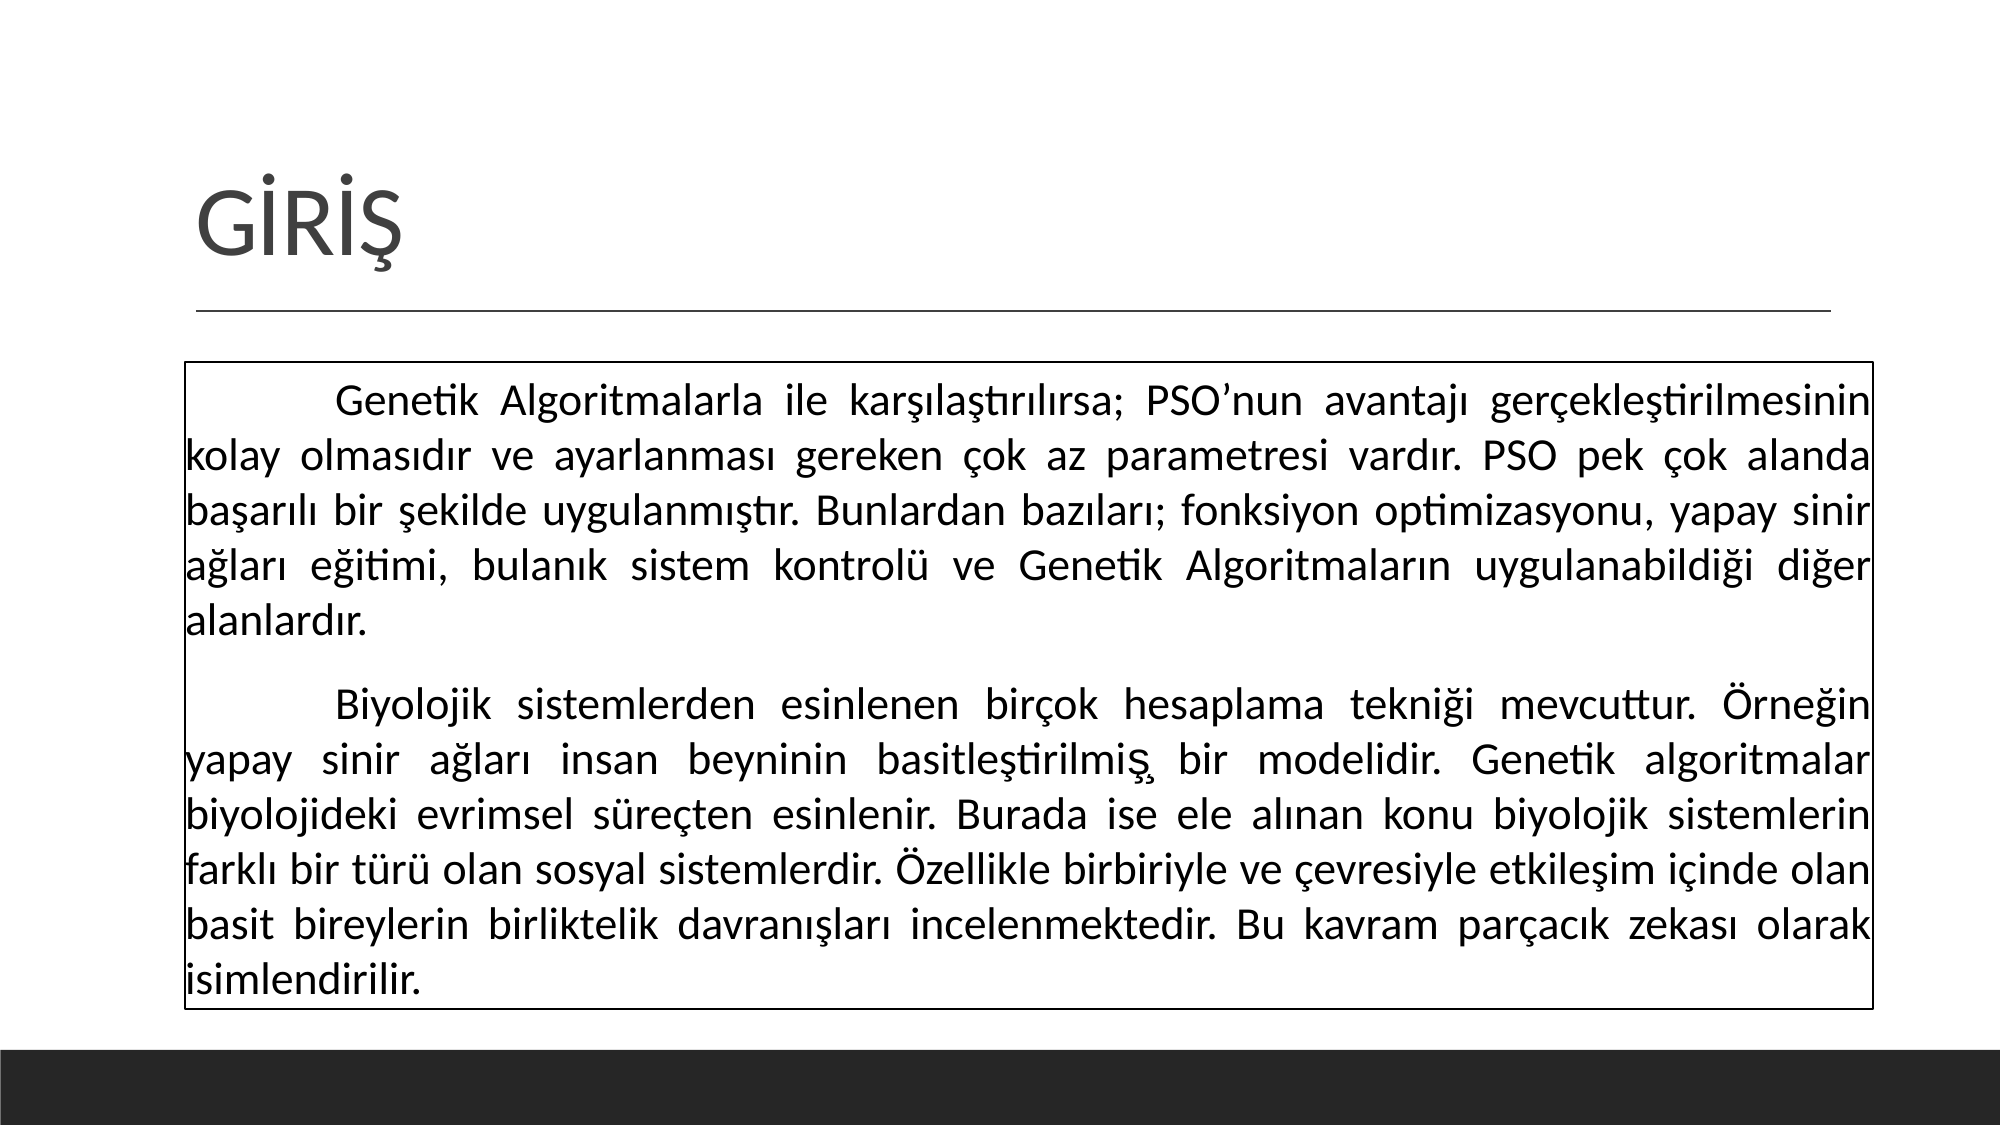

# GİRİŞ
	Genetik Algoritmalarla ile karşılaştırılırsa; PSO’nun avantajı gerçekleştirilmesinin kolay olmasıdır ve ayarlanması gereken çok az parametresi vardır. PSO pek çok alanda başarılı bir şekilde uygulanmıştır. Bunlardan bazıları; fonksiyon optimizasyonu, yapay sinir ağları eğitimi, bulanık sistem kontrolü ve Genetik Algoritmaların uygulanabildiği diğer alanlardır.
	Biyolojik sistemlerden esinlenen birçok hesaplama tekniği mevcuttur. Örneğin yapay sinir ağları insan beyninin basitleştirilmiş̧ bir modelidir. Genetik algoritmalar biyolojideki evrimsel süreçten esinlenir. Burada ise ele alınan konu biyolojik sistemlerin farklı bir türü olan sosyal sistemlerdir. Özellikle birbiriyle ve çevresiyle etkileşim içinde olan basit bireylerin birliktelik davranışları incelenmektedir. Bu kavram parçacık zekası olarak isimlendirilir.